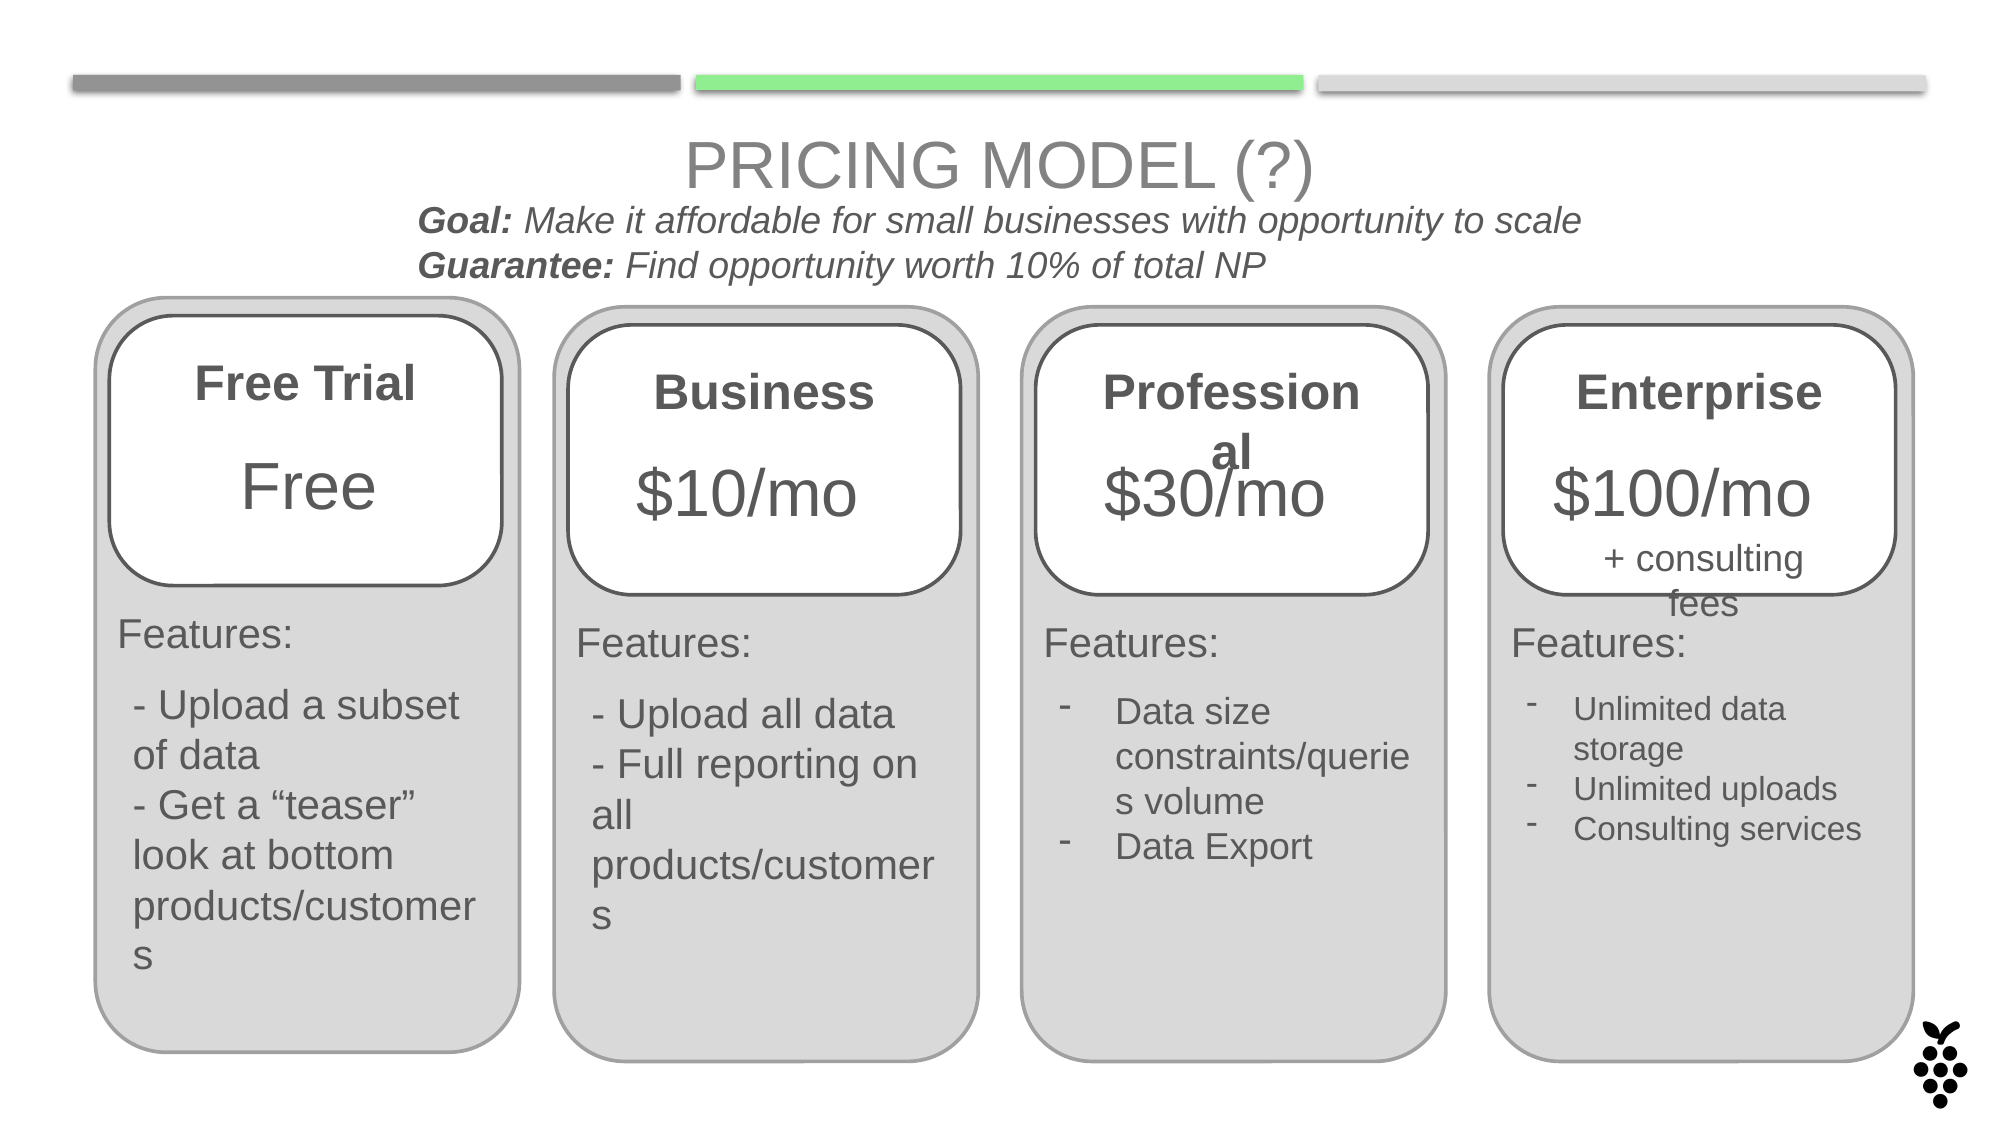

# Pricing Model (?)
Goal: Make it affordable for small businesses with opportunity to scale
Guarantee: Find opportunity worth 10% of total NP

Free Trial
Free
Features:
- Upload a subset of data
- Get a “teaser” look at bottom products/customers

Business
$10/mo
Features:
- Upload all data
- Full reporting on all products/customers

Professional
$30/mo
Features:
Data size constraints/queries volume
Data Export

Enterprise
$100/mo
Features:
Unlimited data storage
Unlimited uploads
Consulting services
+ consulting fees